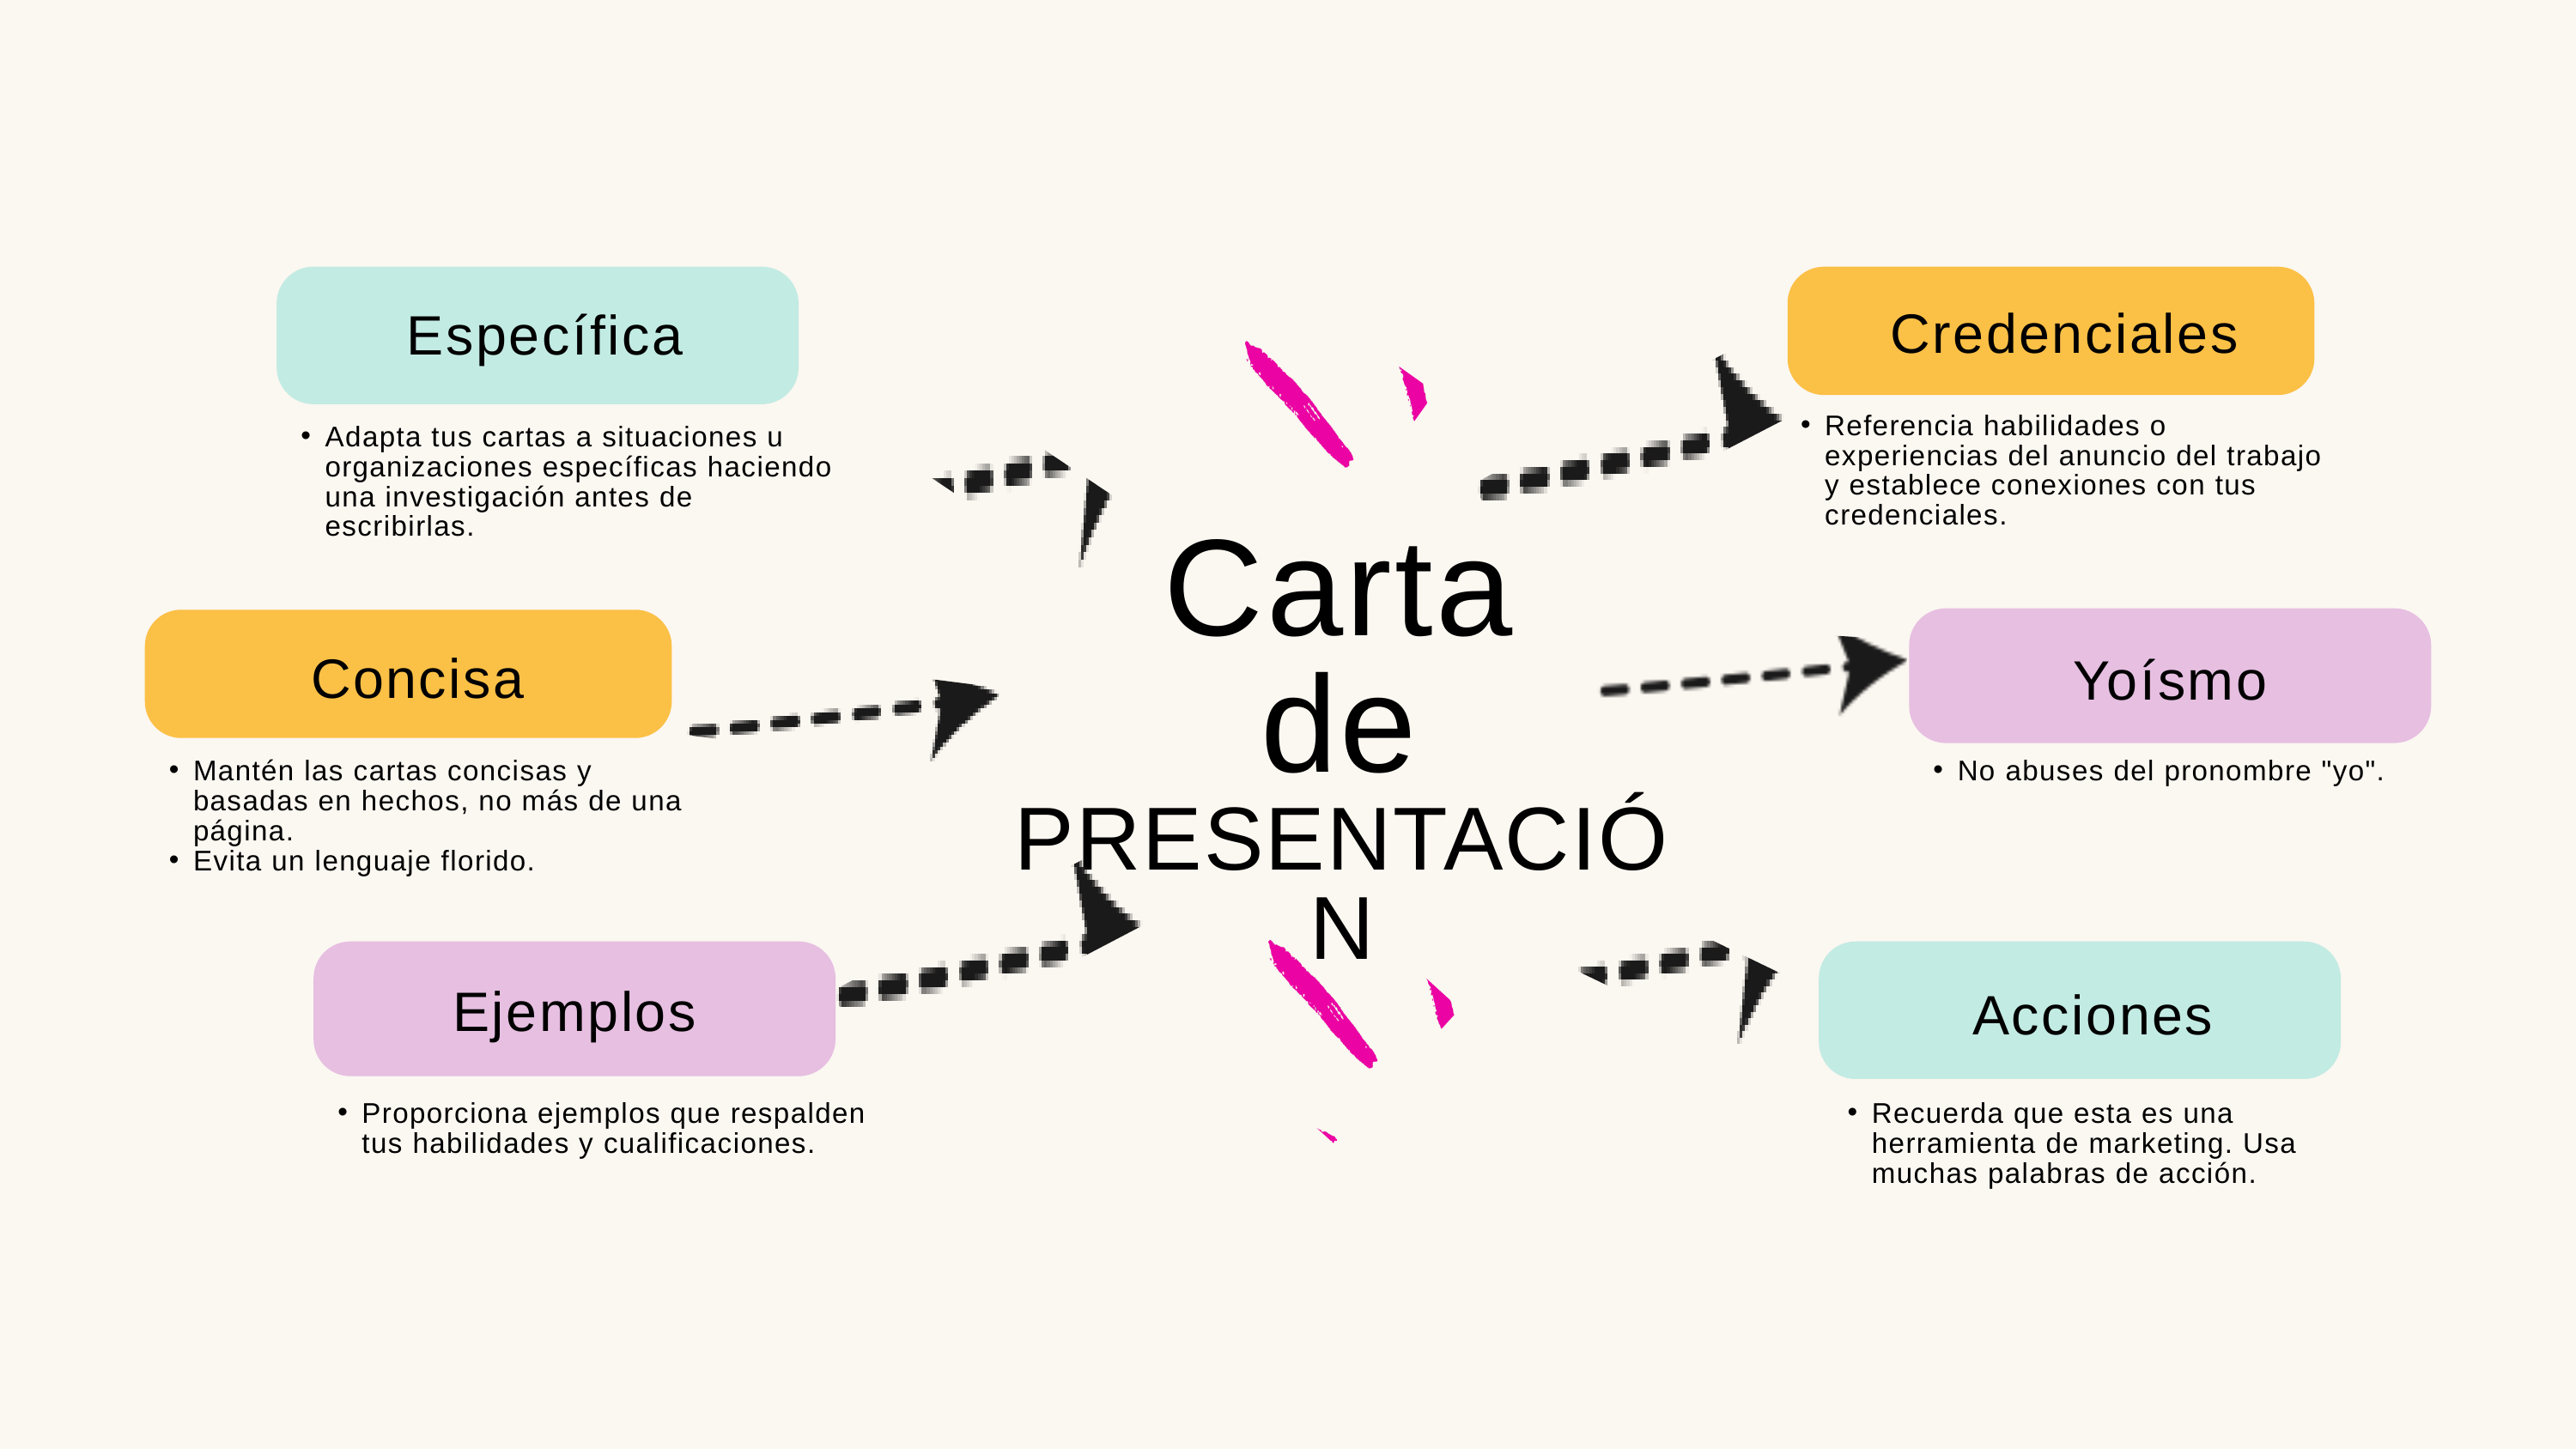

Credenciales
Específica

Referencia habilidades o experiencias del anuncio del trabajo y establece conexiones con tus credenciales.
Adapta tus cartas a situaciones u organizaciones específicas haciendo una investigación antes de escribirlas.

Carta
de

Concisa
Yoísmo

Mantén las cartas concisas y basadas en hechos, no más de una página.
Evita un lenguaje florido.
No abuses del pronombre "yo".
PRESENTACIÓN

Ejemplos
Acciones
Proporciona ejemplos que respalden tus habilidades y cualificaciones.
Recuerda que esta es una herramienta de marketing. Usa muchas palabras de acción.